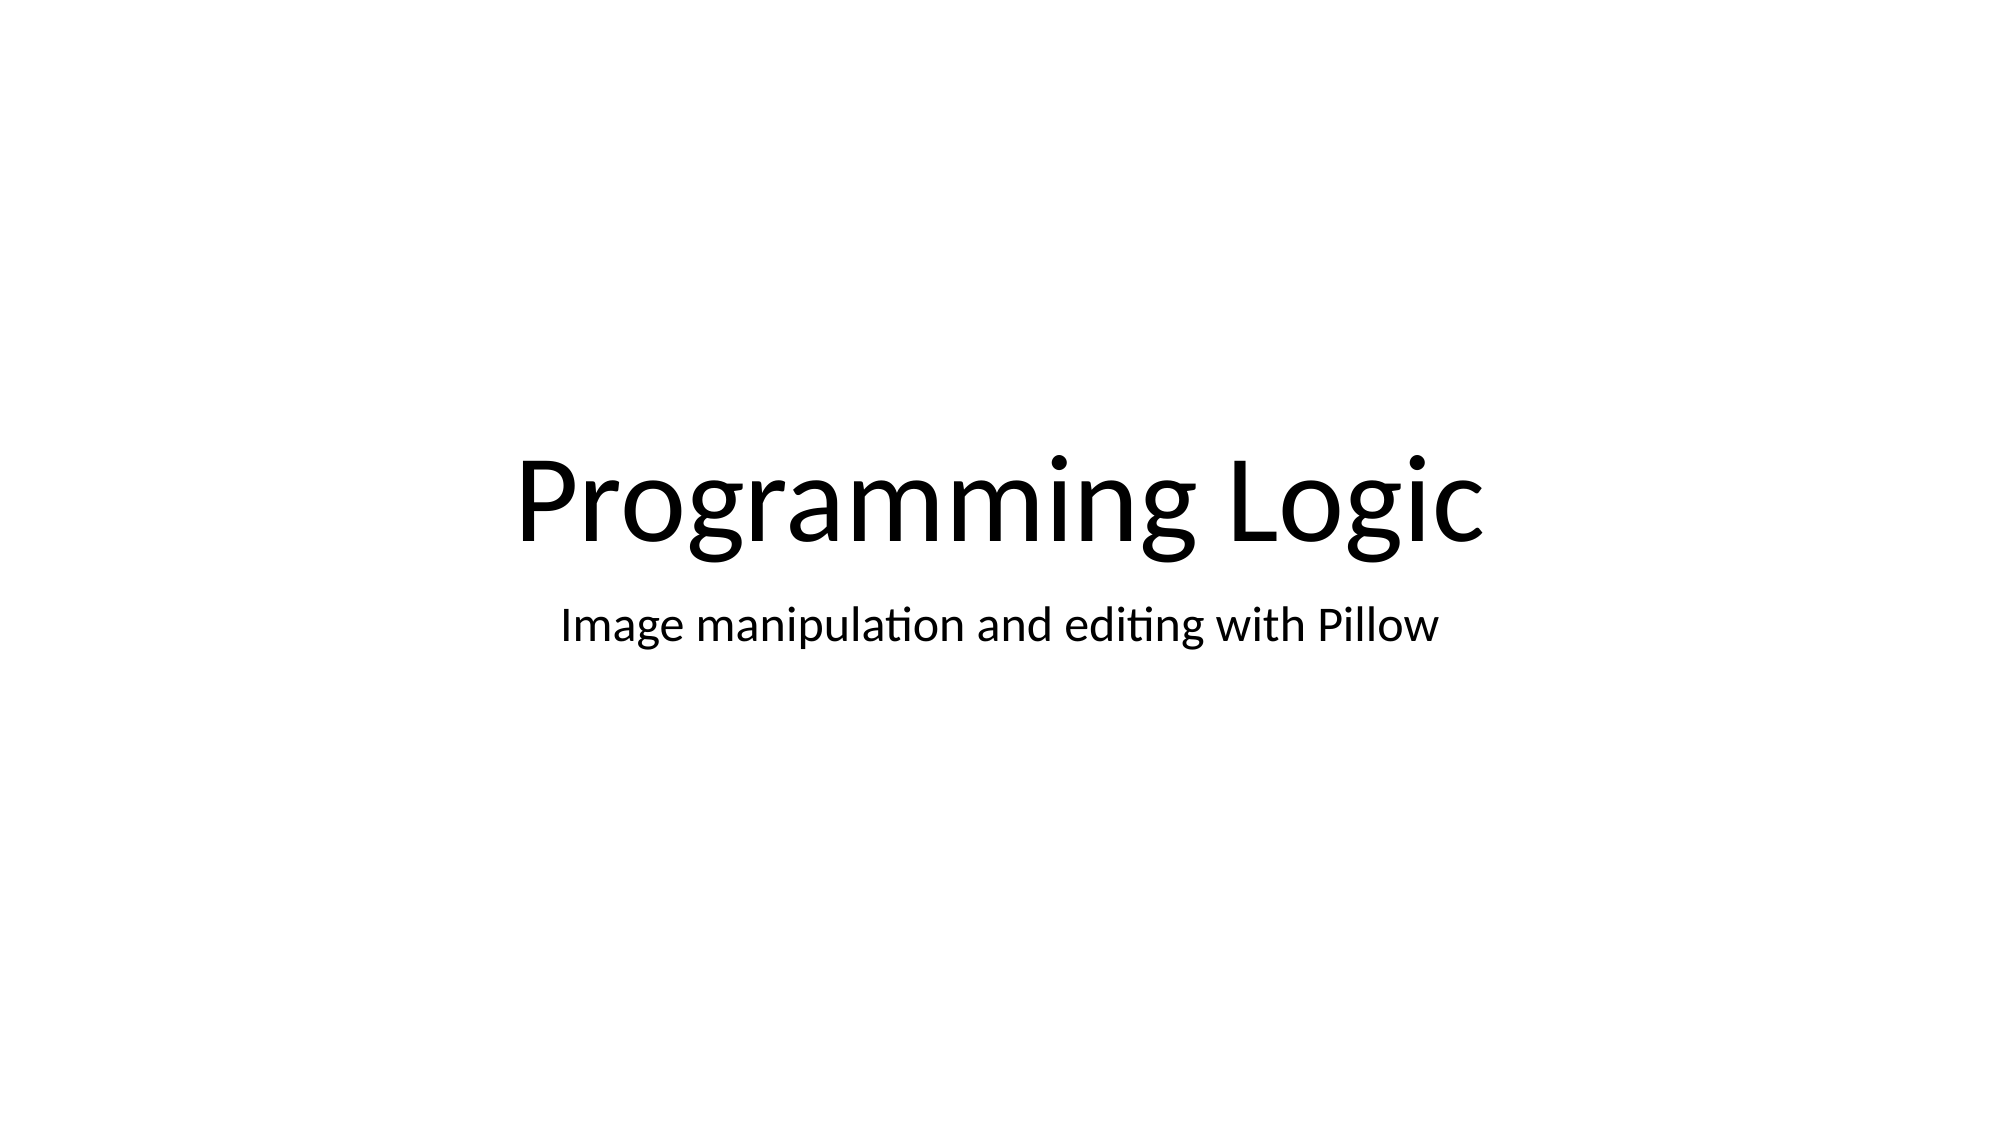

# Programming Logic
Image manipulation and editing with Pillow